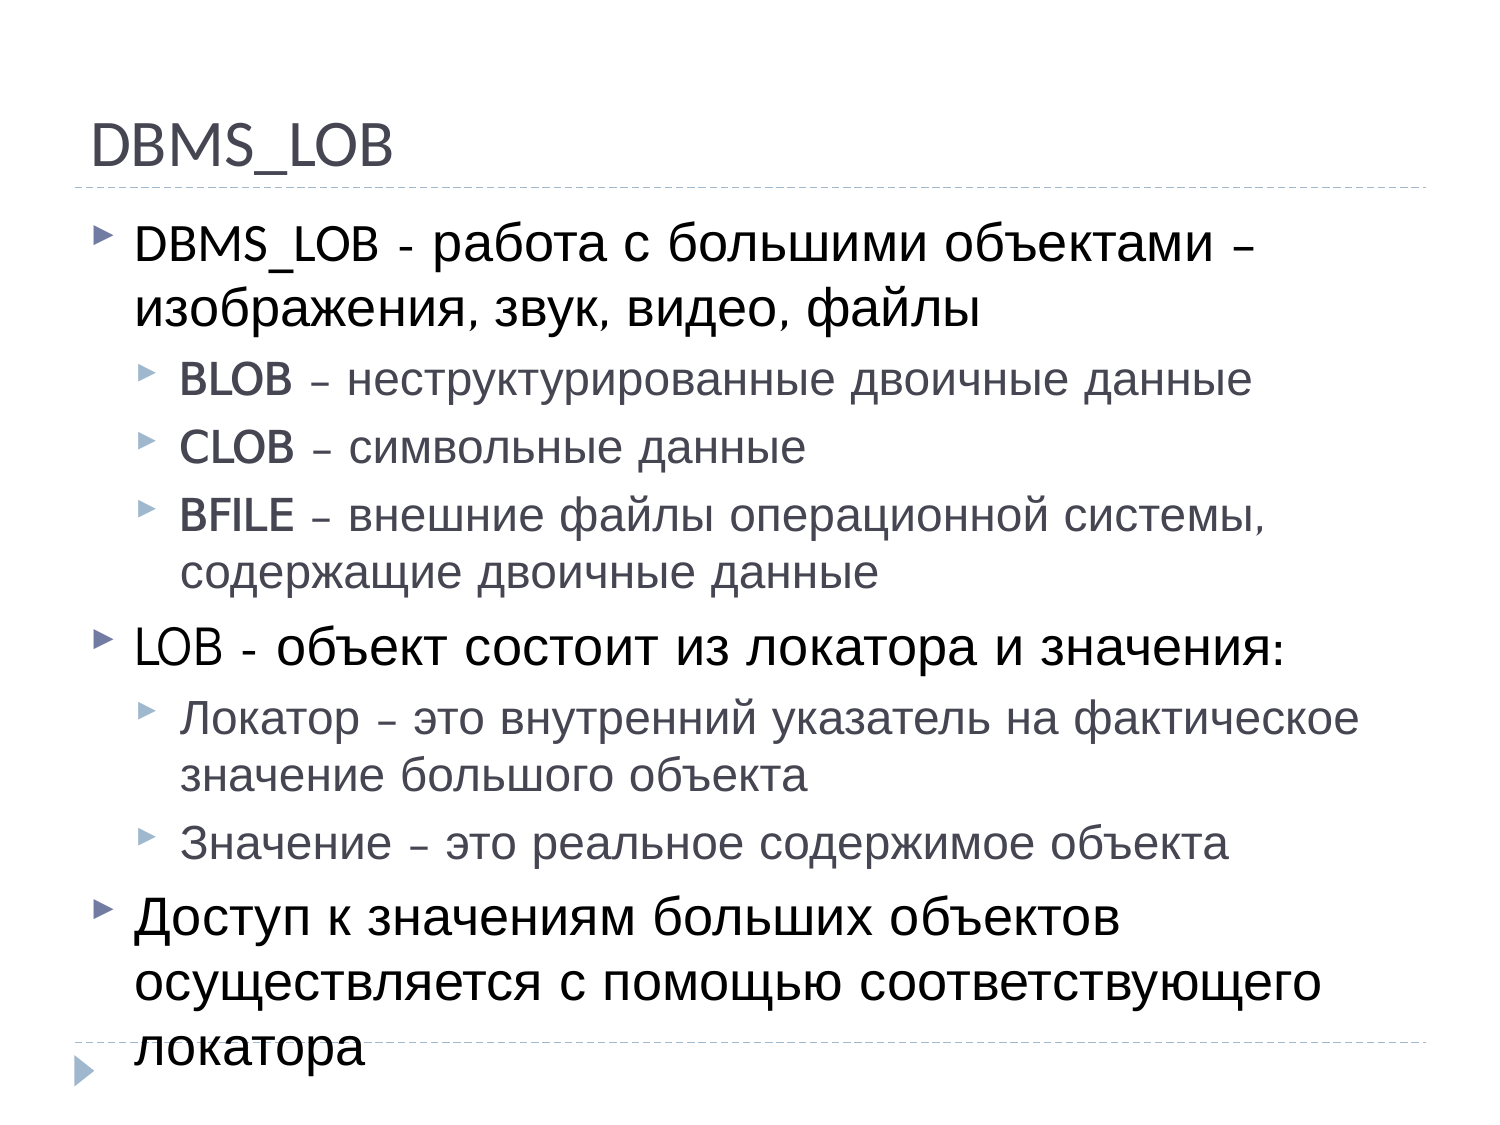

# DBMS_LOB
DBMS_LOB - работа с большими объектами – изображения, звук, видео, файлы
Blob – неструктурированные двоичные данные
Clob – символьные данные
Bfile – внешние файлы операционной системы, содержащие двоичные данные
LOB - объект состоит из локатора и значения:
Локатор – это внутренний указатель на фактическое значение большого объекта
Значение – это реальное содержимое объекта
Доступ к значениям больших объектов осуществляется с помощью соответствующего локатора